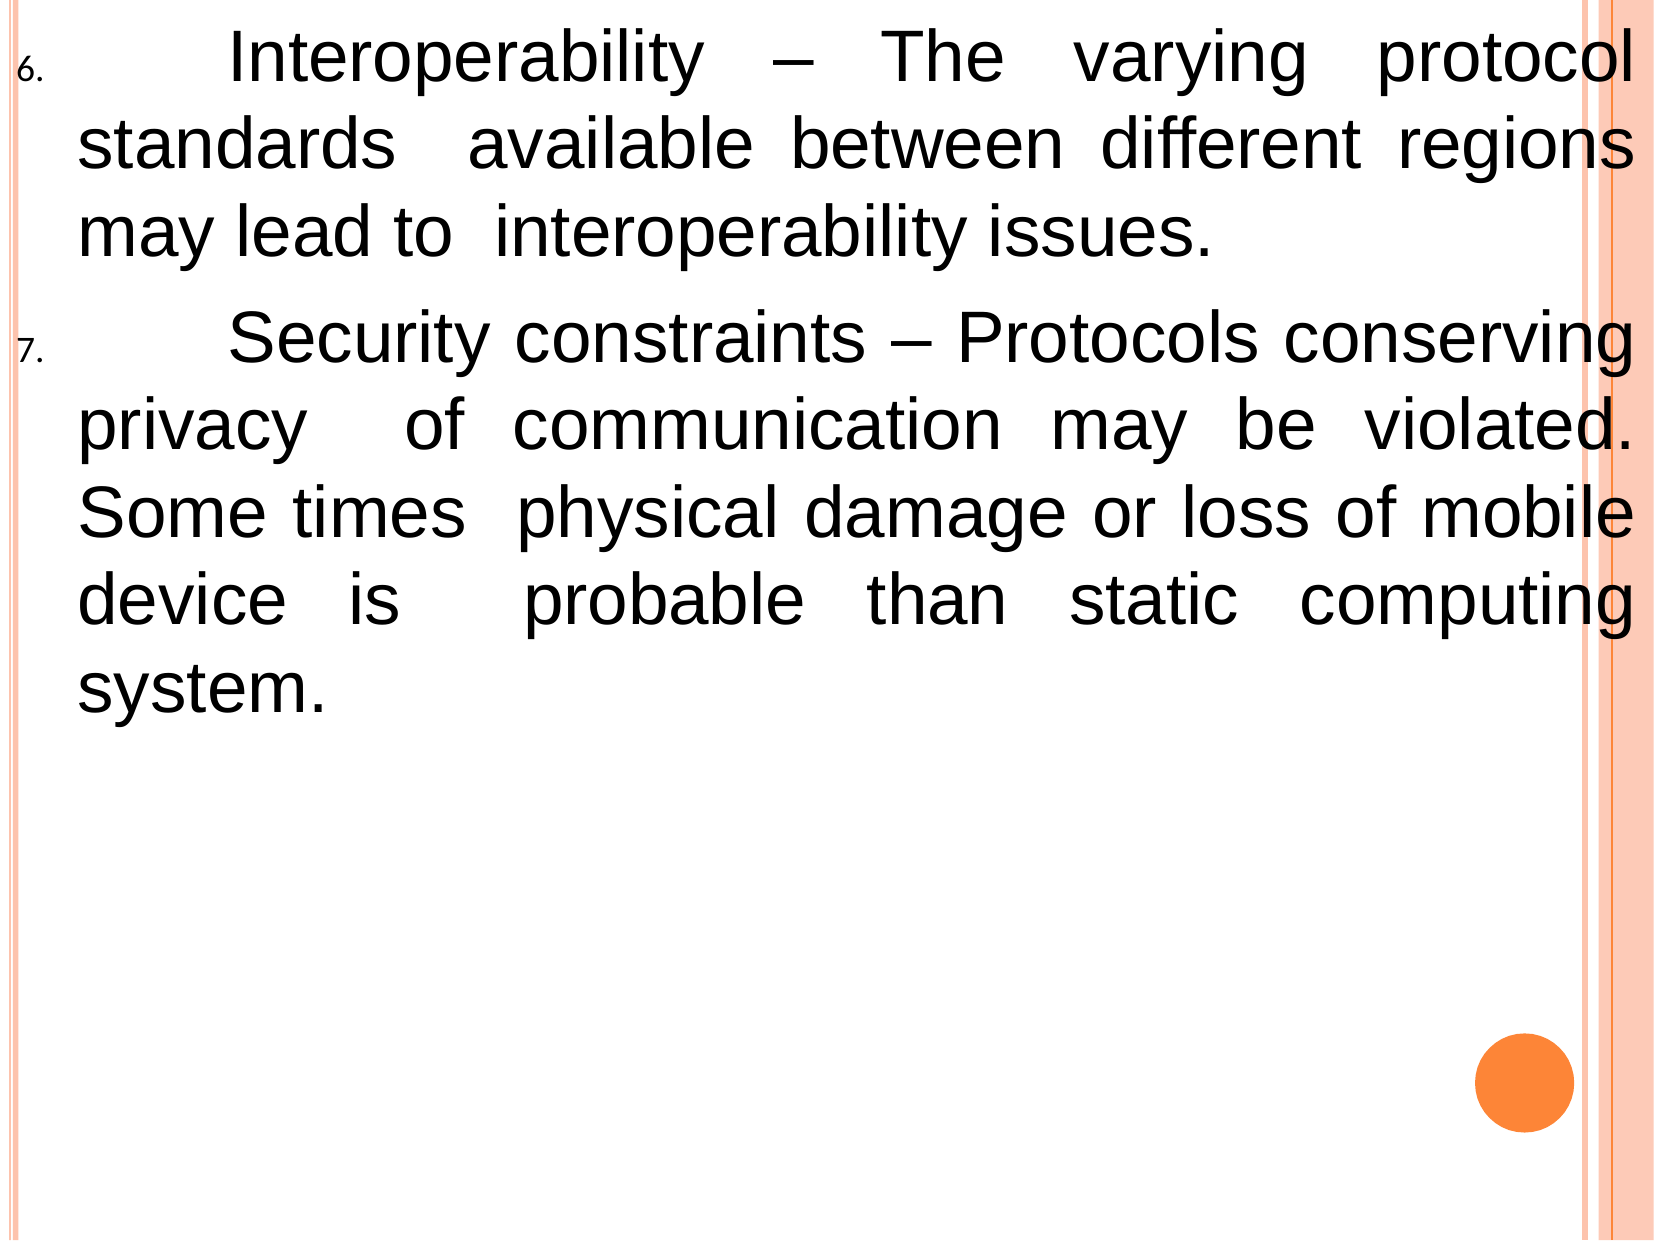

Interoperability – The varying protocol standards  available between different regions may lead to  interoperability issues.
	Security constraints – Protocols conserving privacy  of communication may be violated. Some times  physical damage or loss of mobile device is  probable than static computing system.